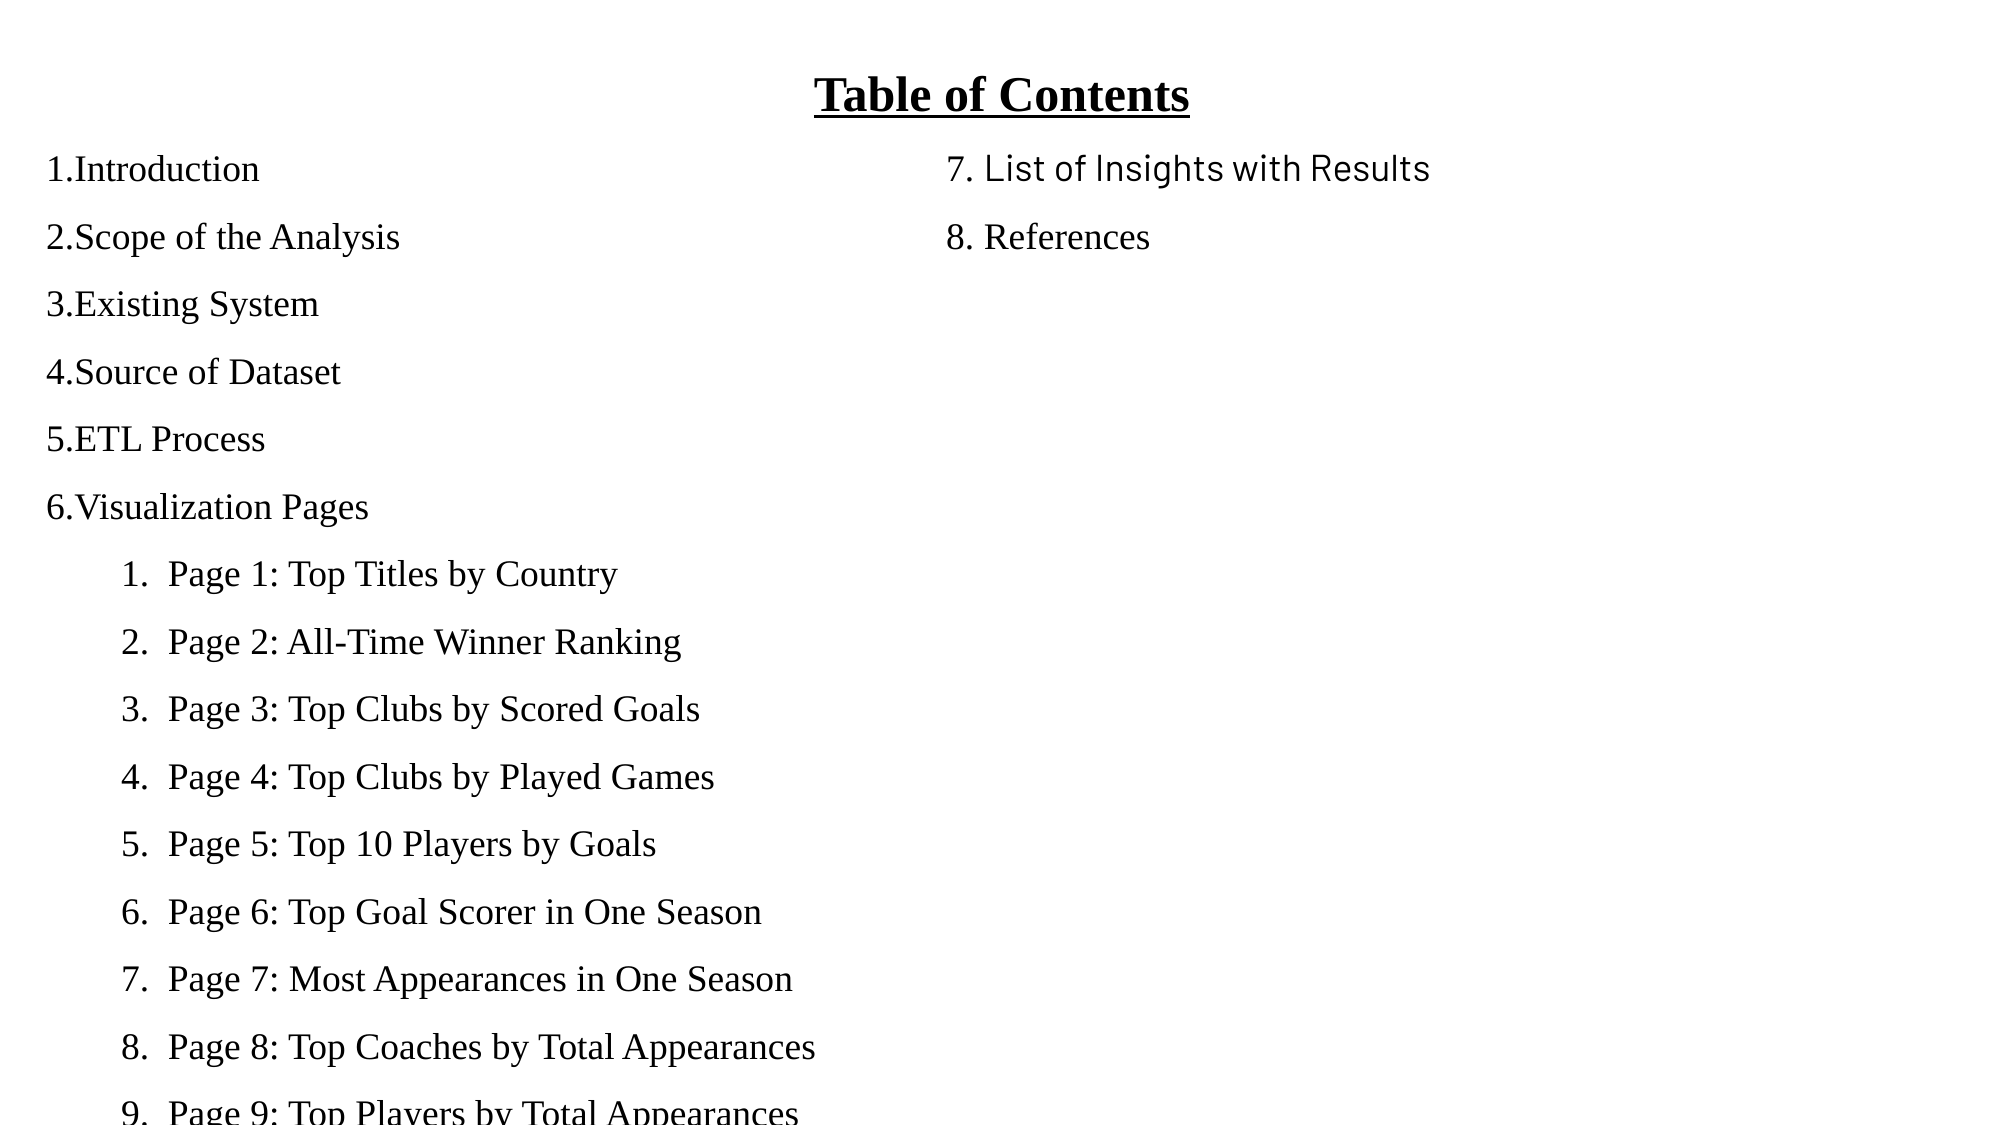

Table of Contents
Introduction					7. List of Insights with Results
Scope of the Analysis				8. References
Existing System
Source of Dataset
ETL Process
Visualization Pages
Page 1: Top Titles by Country
Page 2: All-Time Winner Ranking
Page 3: Top Clubs by Scored Goals
Page 4: Top Clubs by Played Games
Page 5: Top 10 Players by Goals
Page 6: Top Goal Scorer in One Season
Page 7: Most Appearances in One Season
Page 8: Top Coaches by Total Appearances
Page 9: Top Players by Total Appearances